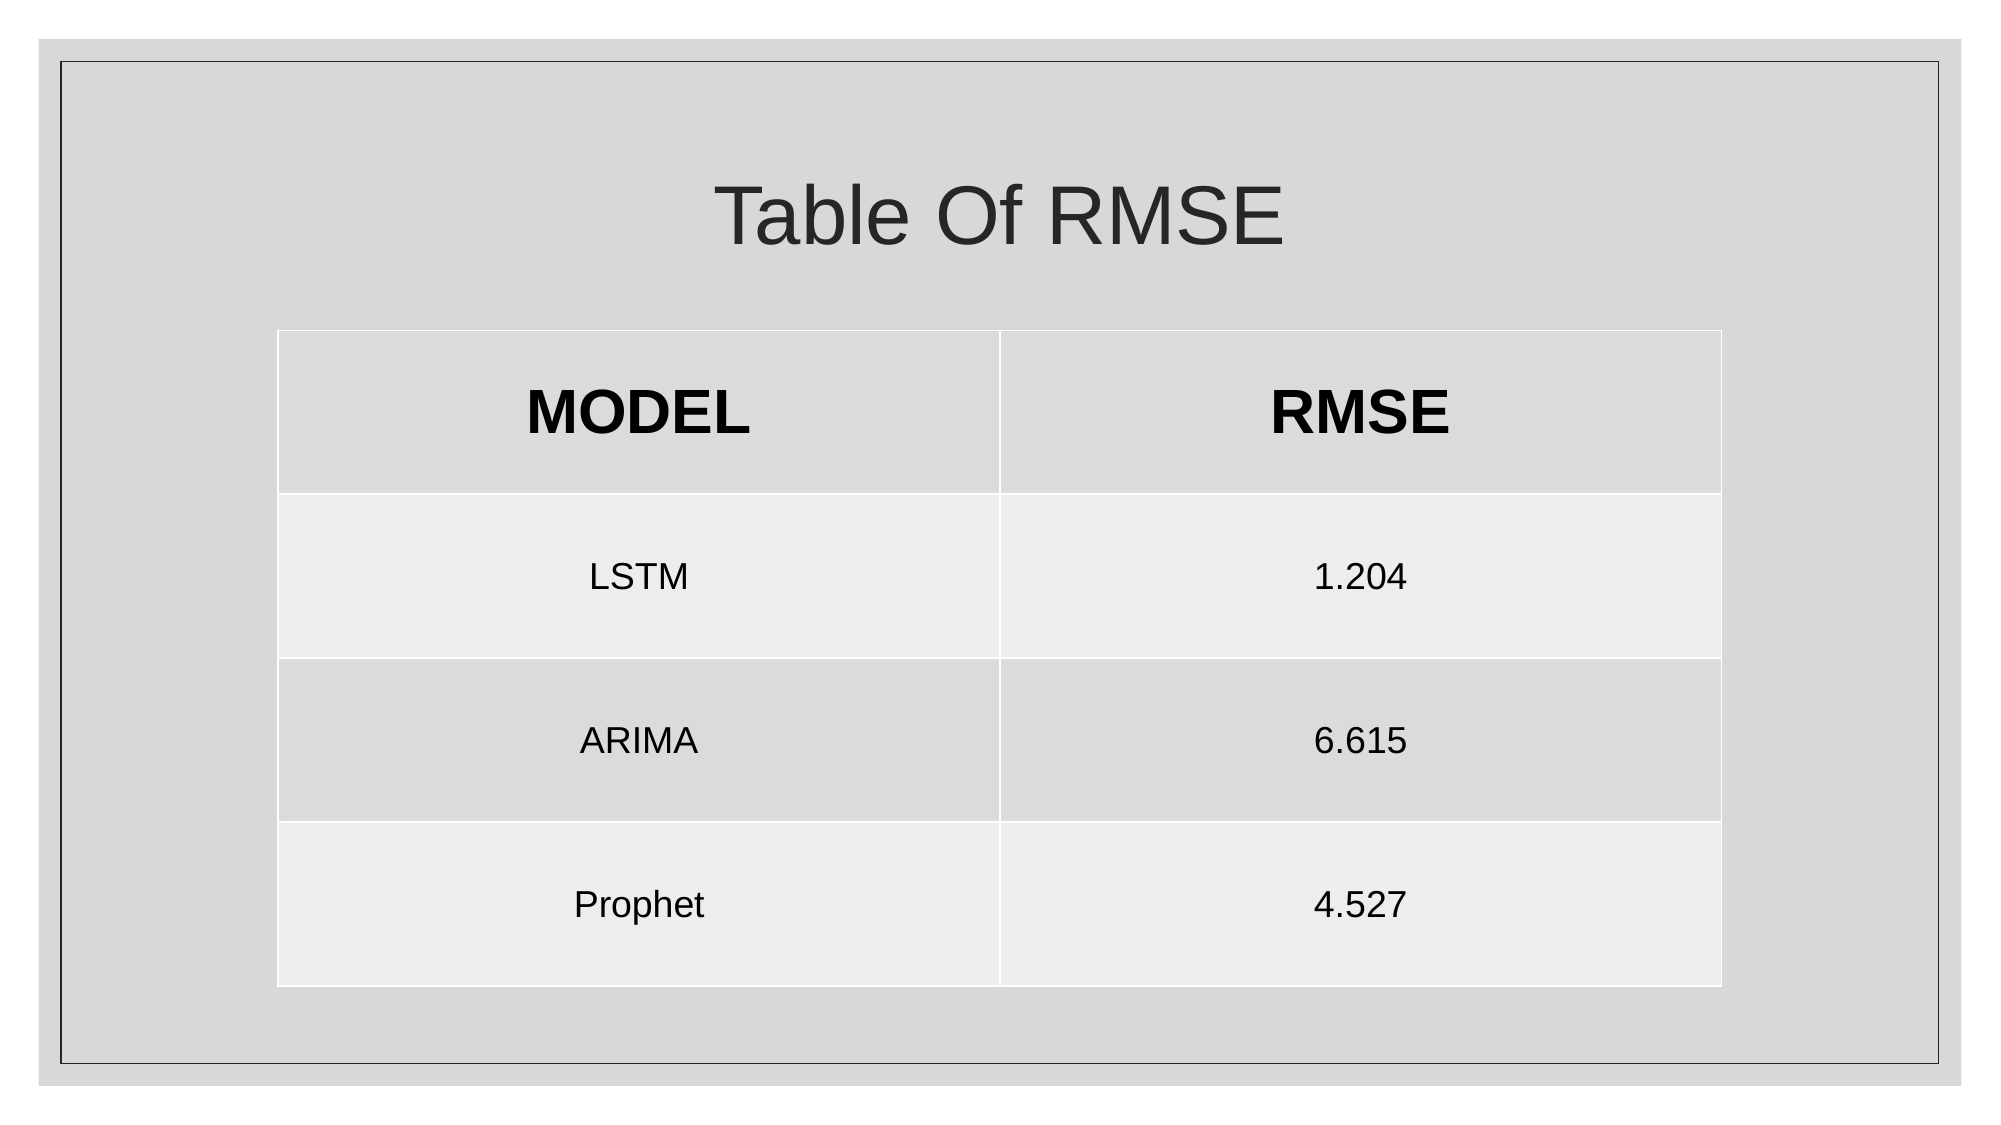

# Table Of RMSE
| MODEL | RMSE |
| --- | --- |
| LSTM | 1.204 |
| ARIMA | 6.615 |
| Prophet | 4.527 |